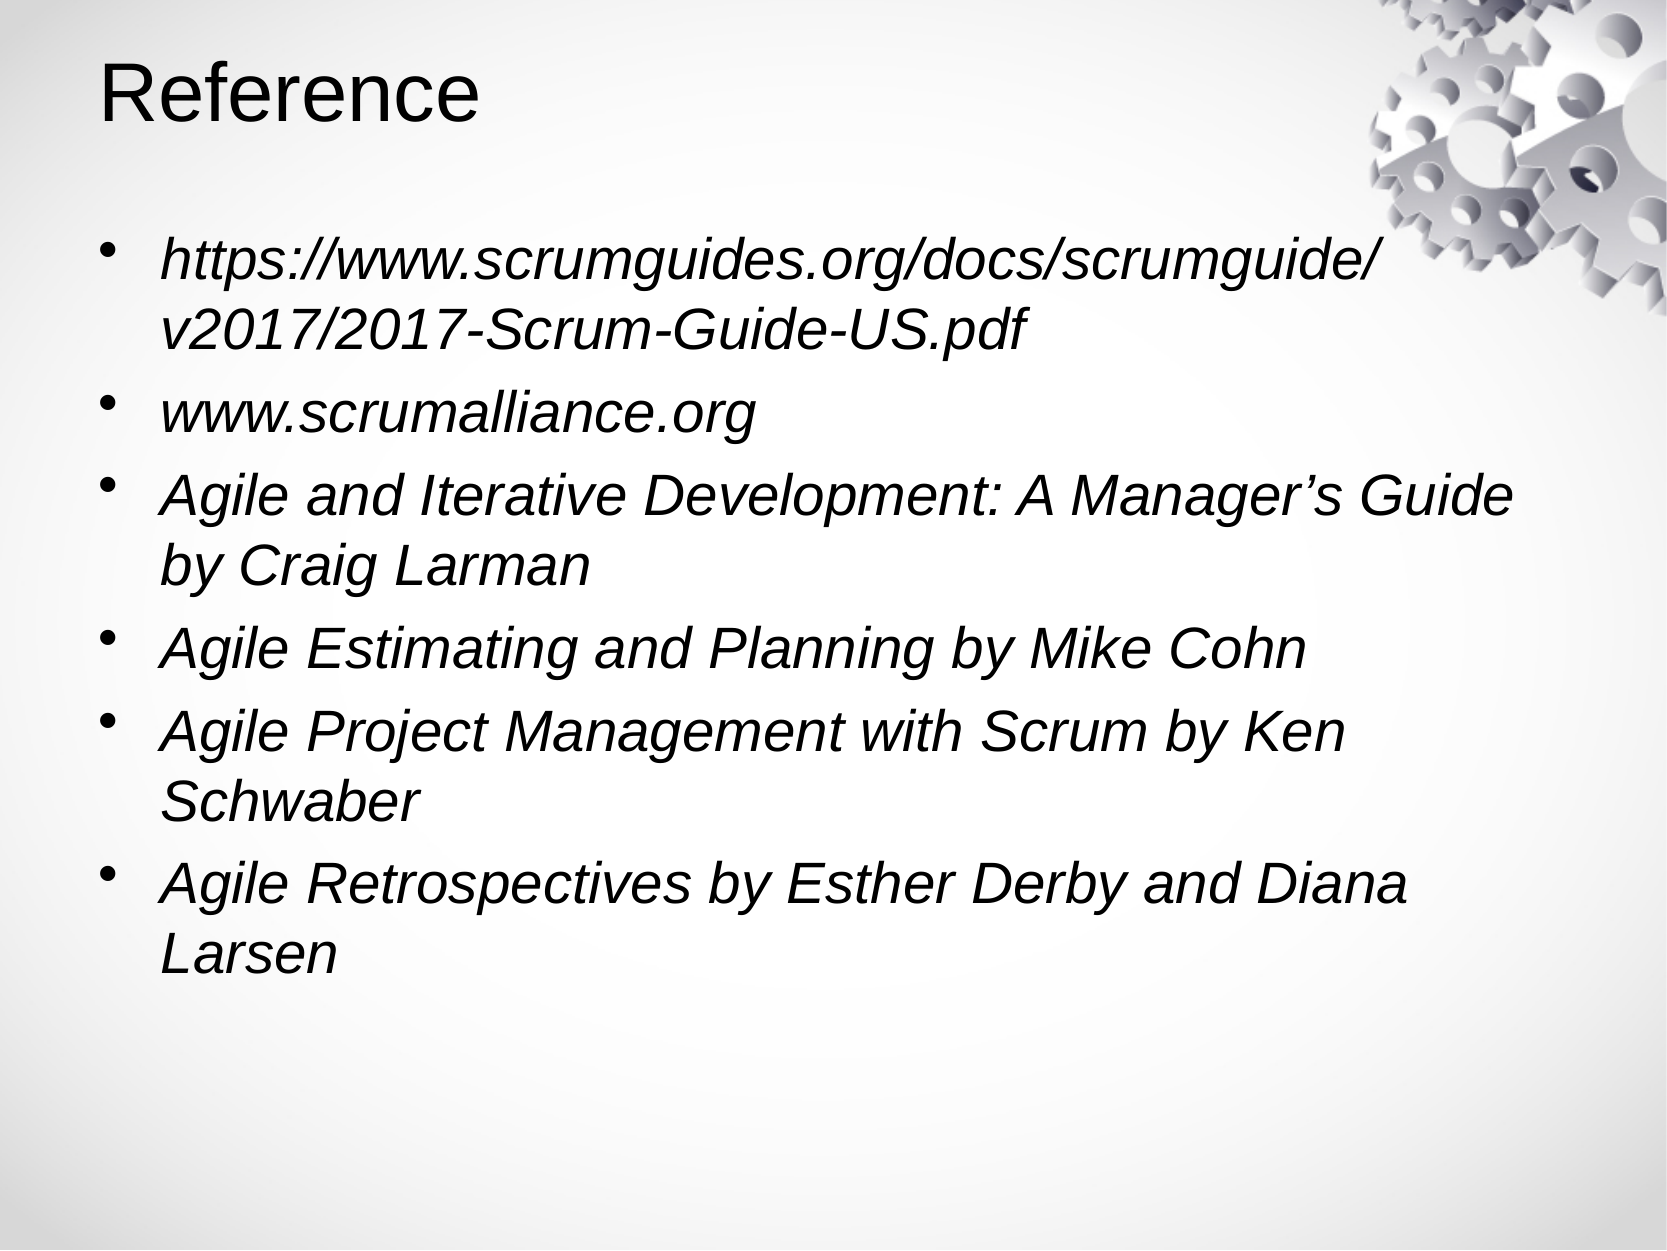

# Reference
https://www.scrumguides.org/docs/scrumguide/v2017/2017-Scrum-Guide-US.pdf
www.scrumalliance.org
Agile and Iterative Development: A Manager’s Guide by Craig Larman
Agile Estimating and Planning by Mike Cohn
Agile Project Management with Scrum by Ken Schwaber
Agile Retrospectives by Esther Derby and Diana Larsen